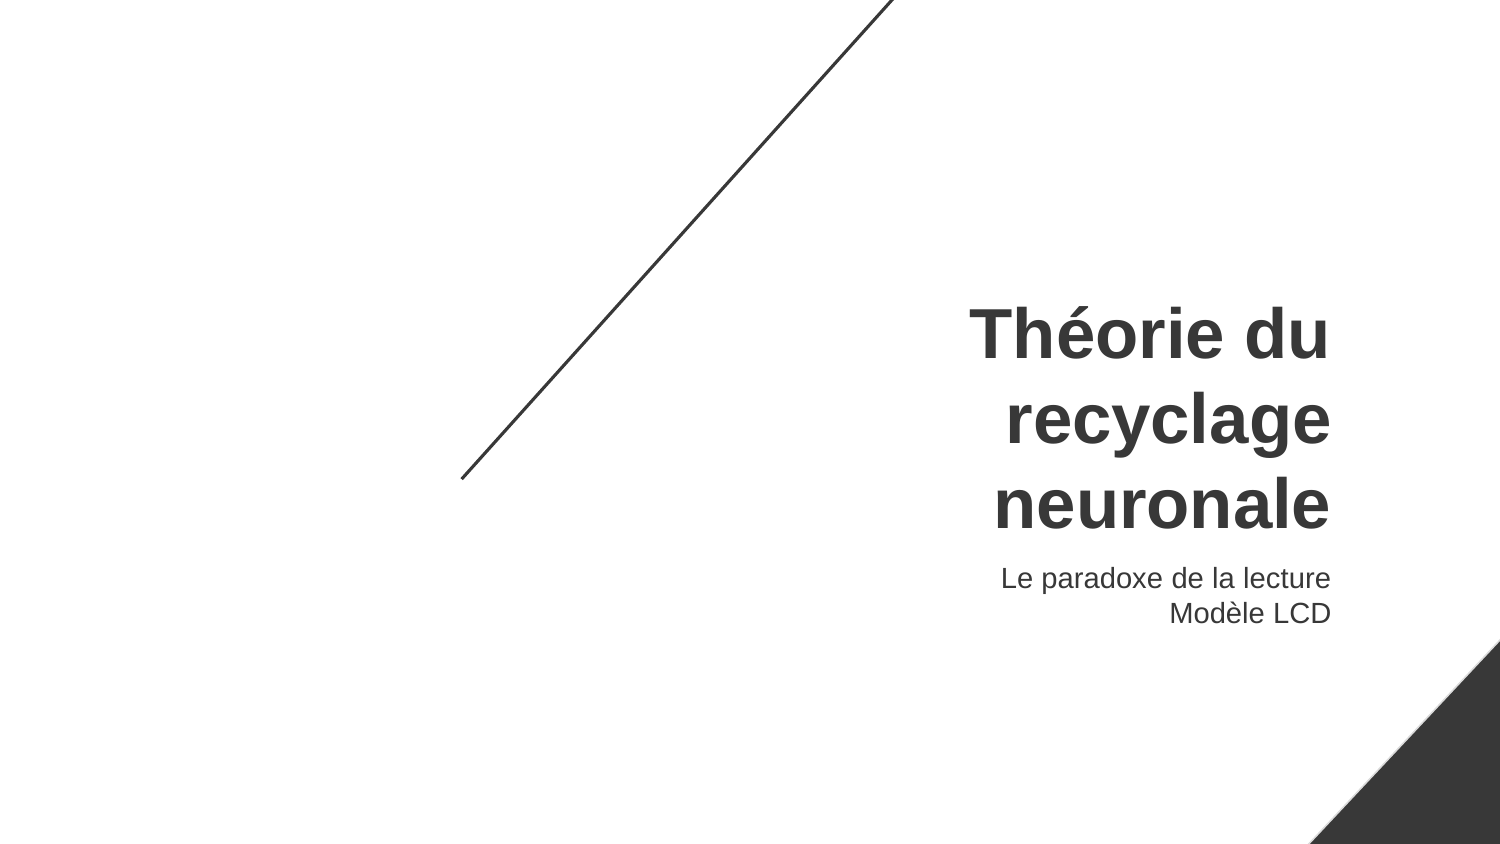

# Théorie du recyclage neuronale
Le paradoxe de la lecture
Modèle LCD